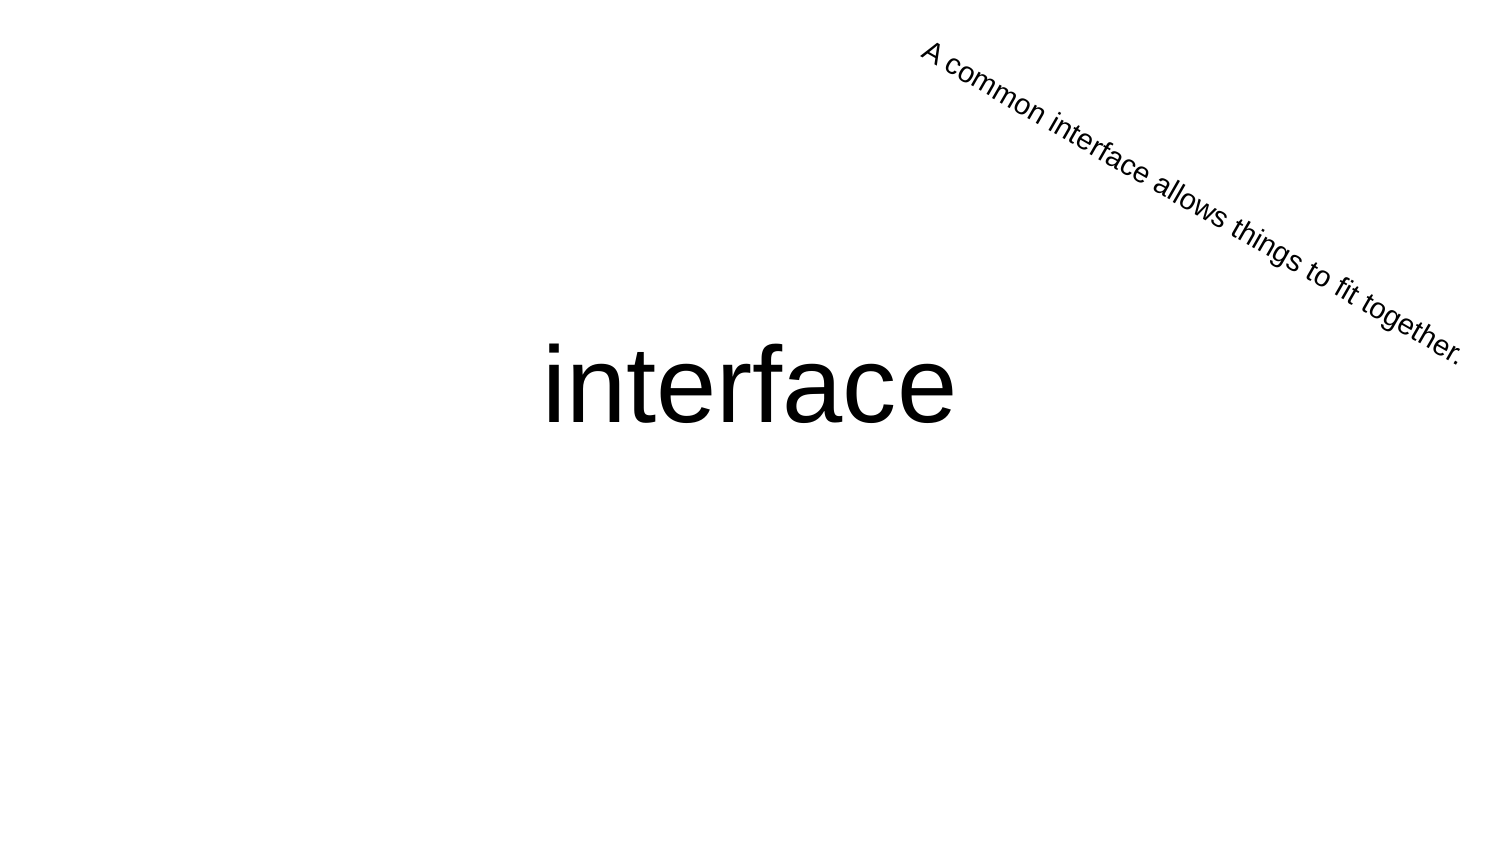

# interface
A common interface allows things to fit together.